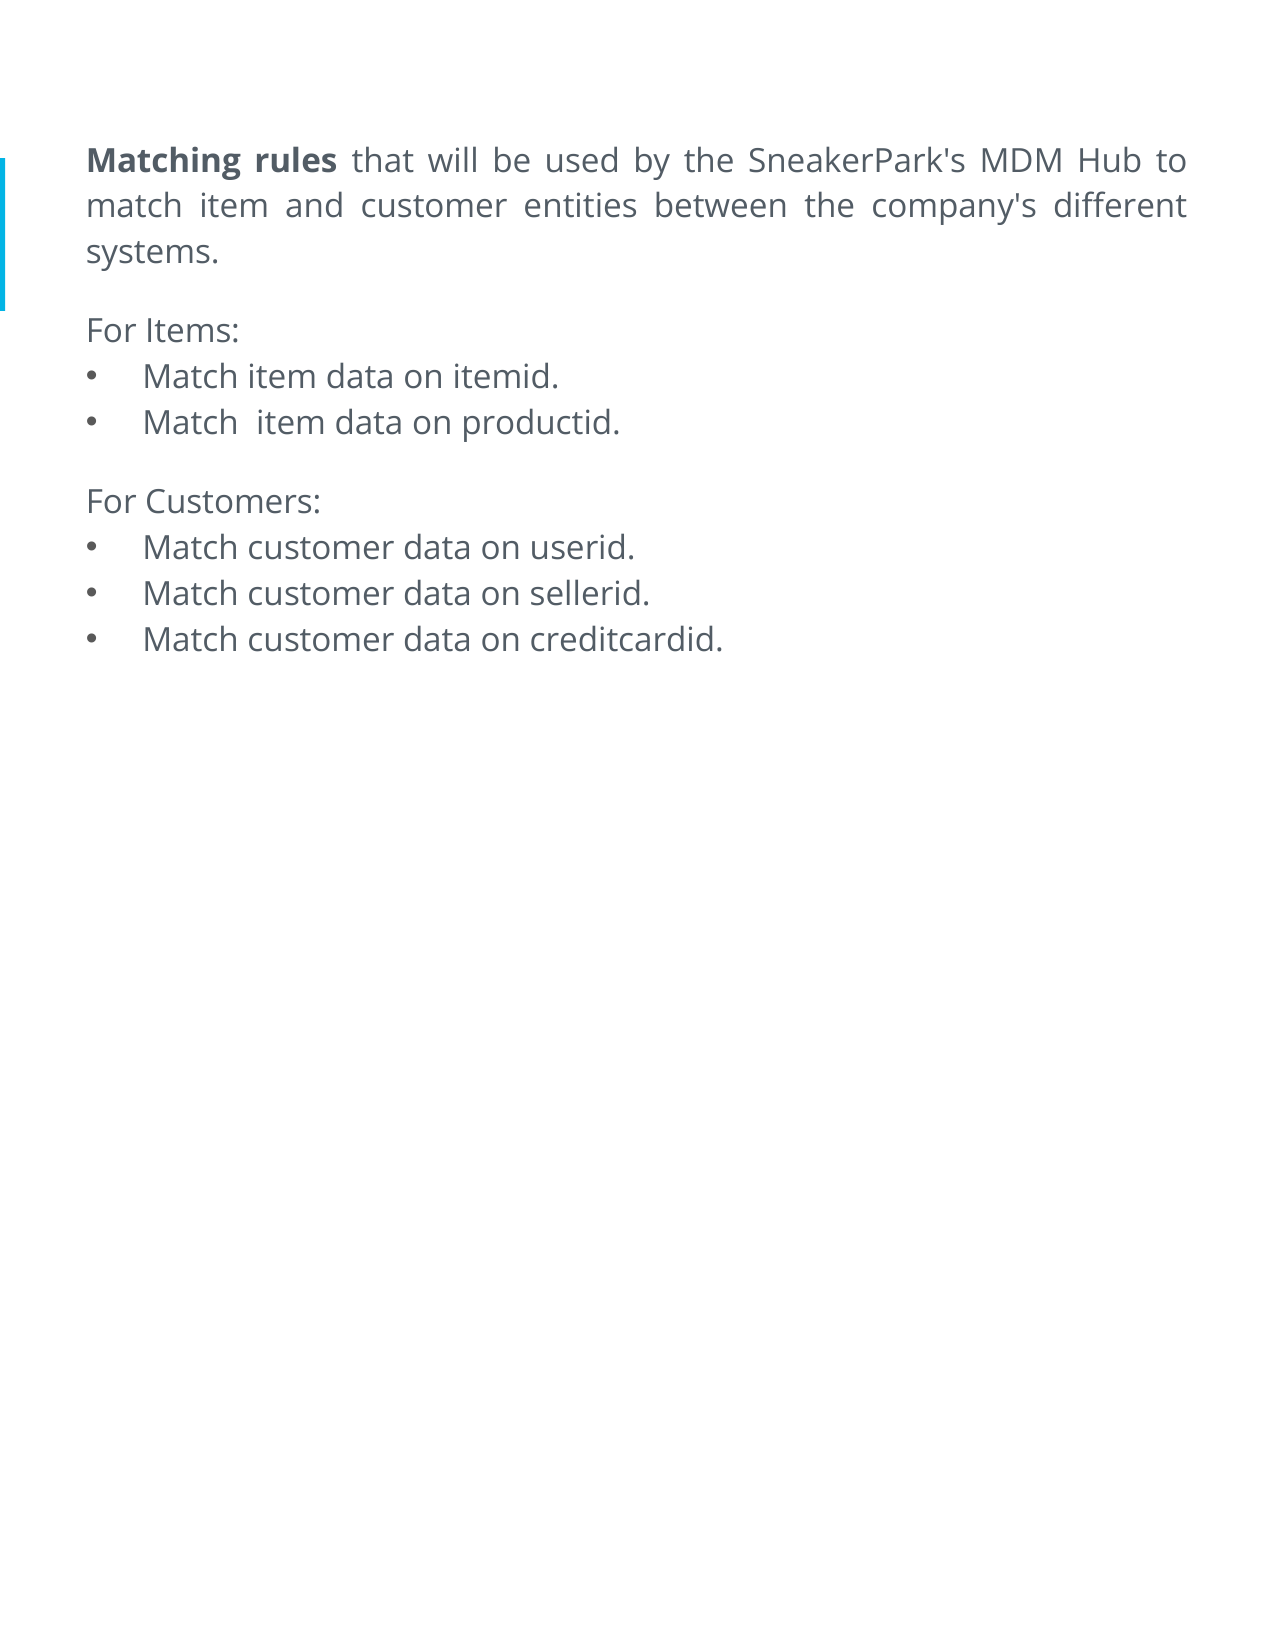

Matching rules that will be used by the SneakerPark's MDM Hub to match item and customer entities between the company's different systems.
For Items:
Match item data on itemid.
Match  item data on productid.
For Customers:
Match customer data on userid.
Match customer data on sellerid.
Match customer data on creditcardid.